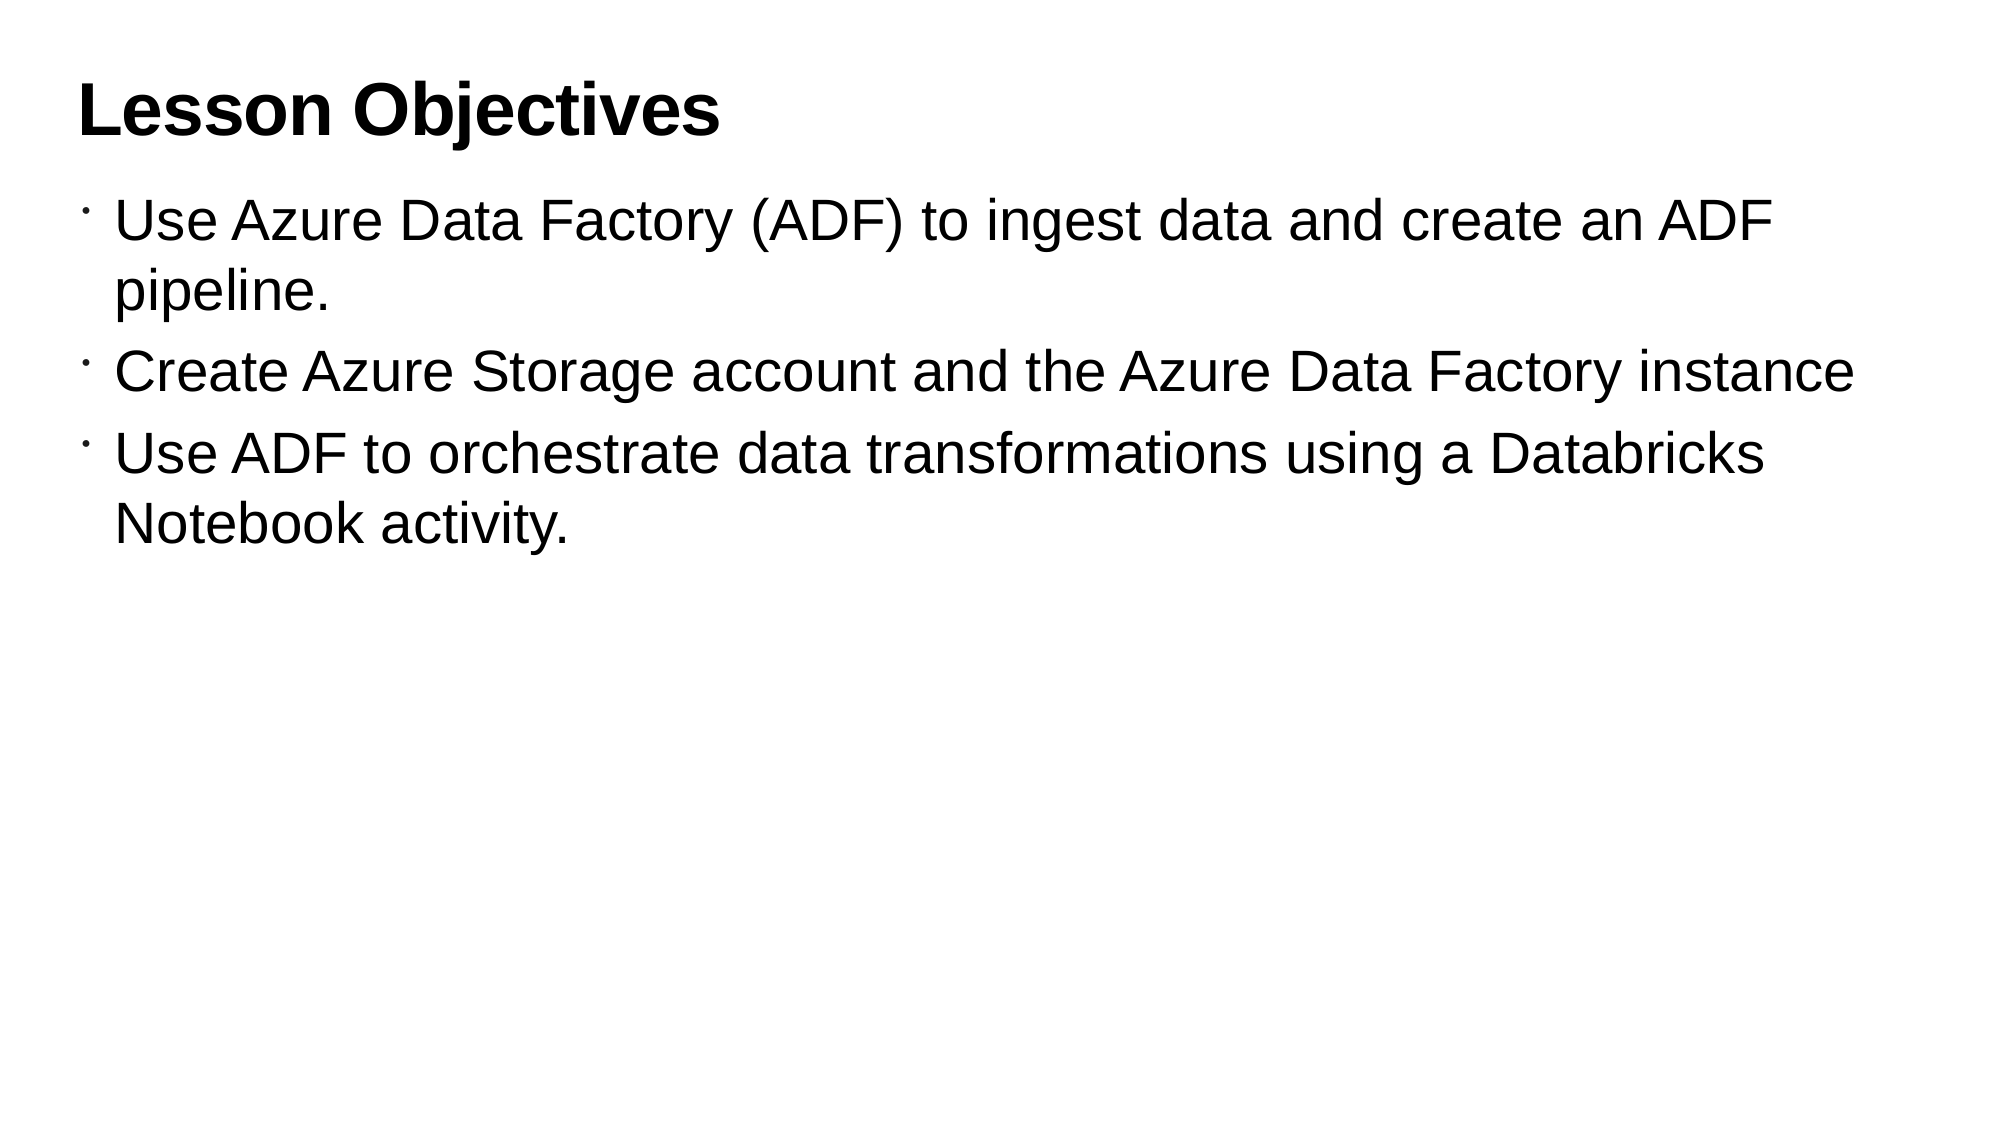

# Lesson Objectives
Use Azure Data Factory (ADF) to ingest data and create an ADF pipeline.
Create Azure Storage account and the Azure Data Factory instance
Use ADF to orchestrate data transformations using a Databricks Notebook activity.